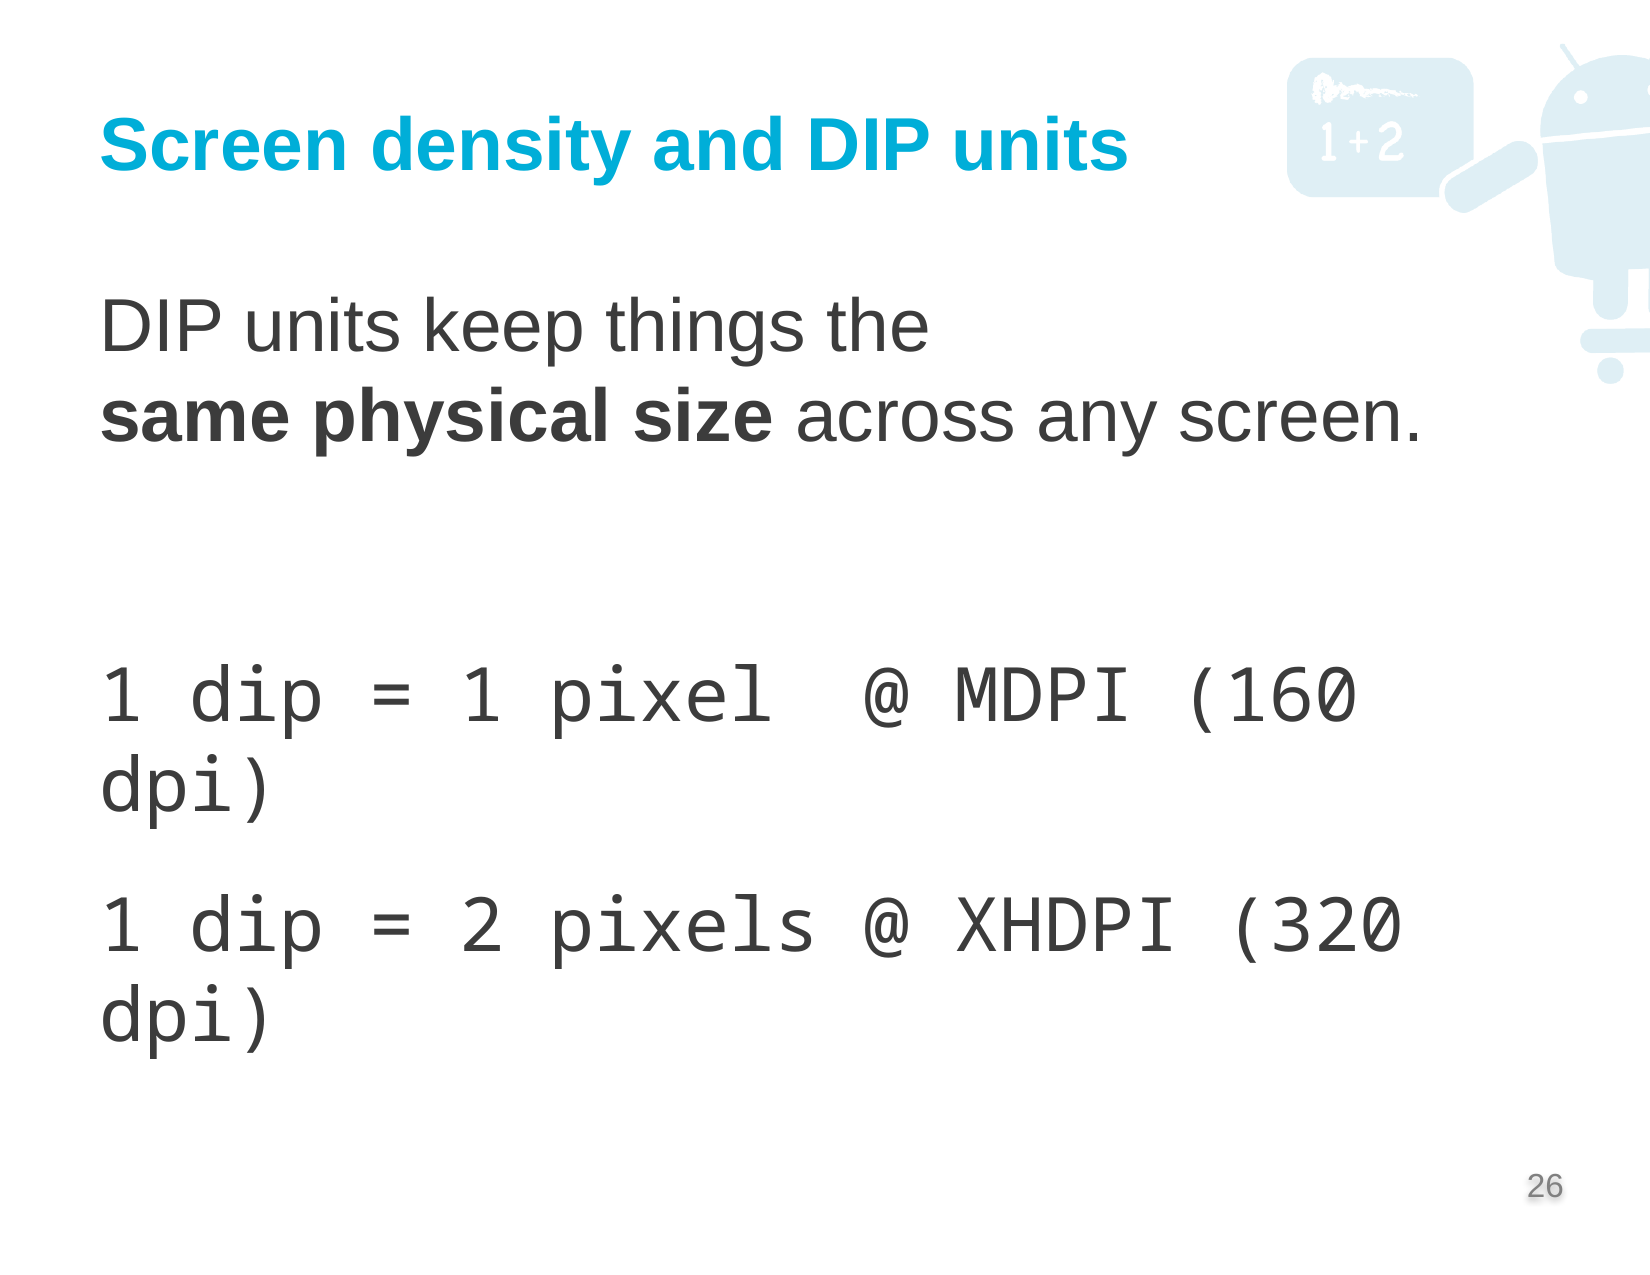

# Screen density and DIP units
DIP units keep things the
same physical size across any screen.

1 dip = 1 pixel  @ MDPI (160 dpi)
1 dip = 2 pixels @ XHDPI (320 dpi)